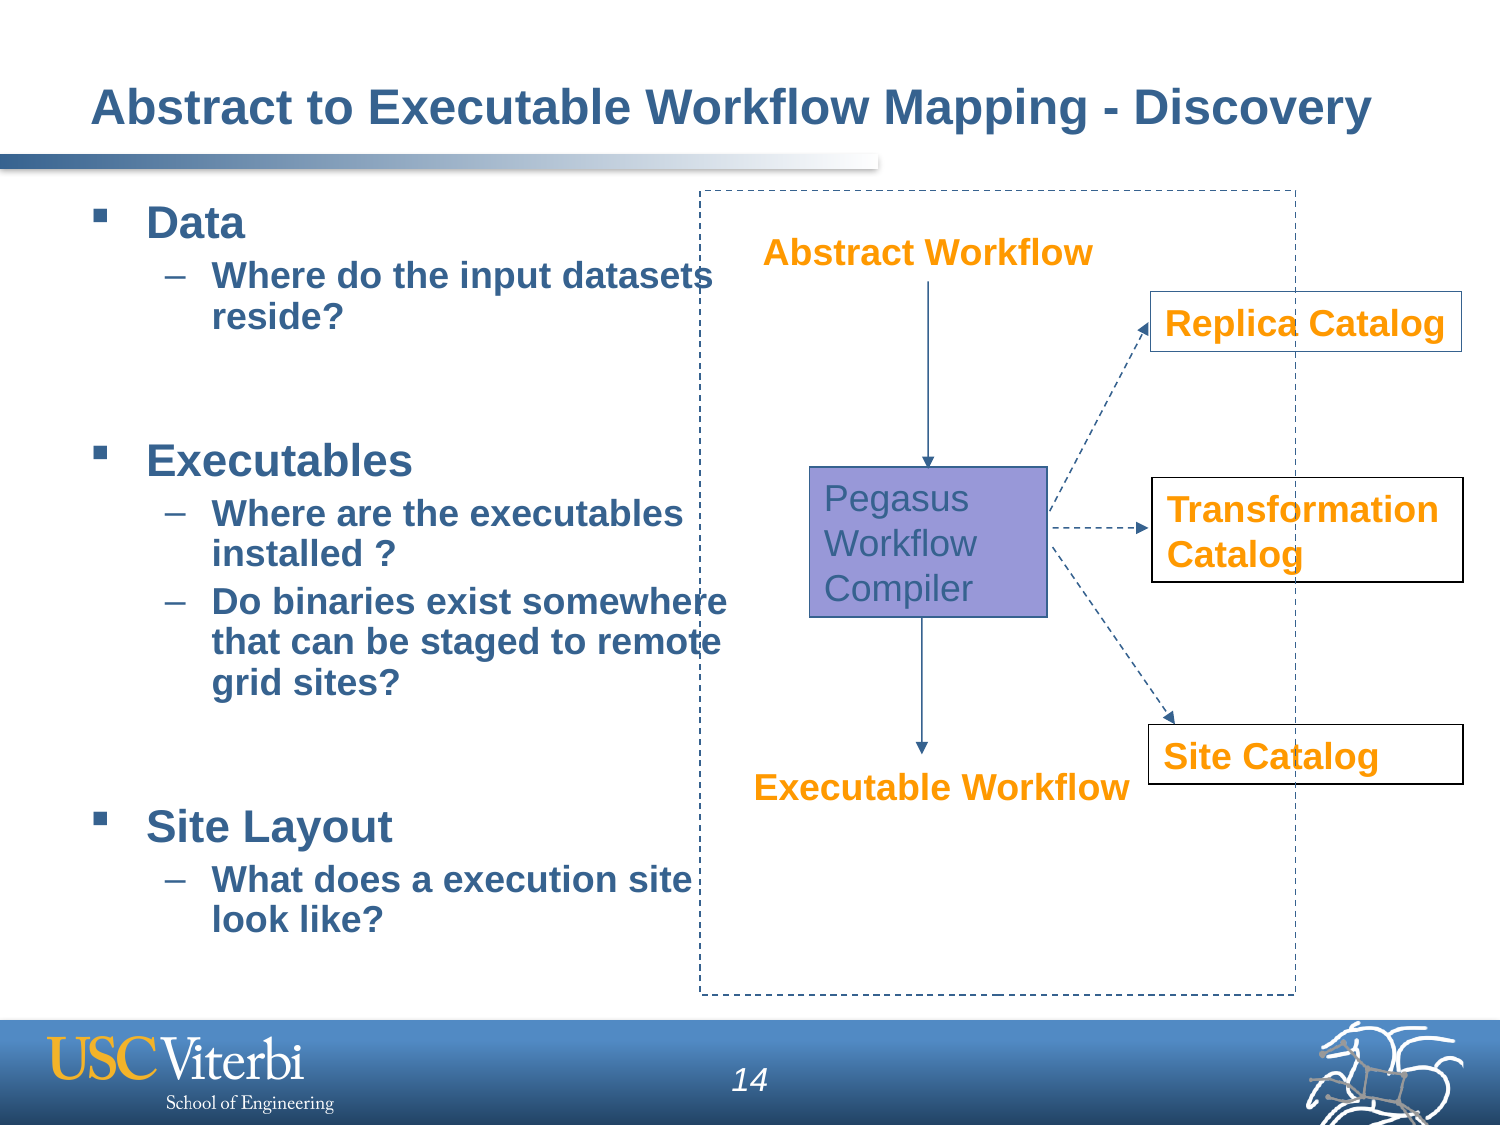

# Abstract to Executable Workflow Mapping - Discovery

Data
Where do the input datasets reside?

Executables
Where are the executables installed ?
Do binaries exist somewhere that can be staged to remote grid sites?

Site Layout
What does a execution site look like?
Abstract Workflow

Replica Catalog

Pegasus
Workflow
Compiler
Transformation
Catalog

Site Catalog
Executable Workflow